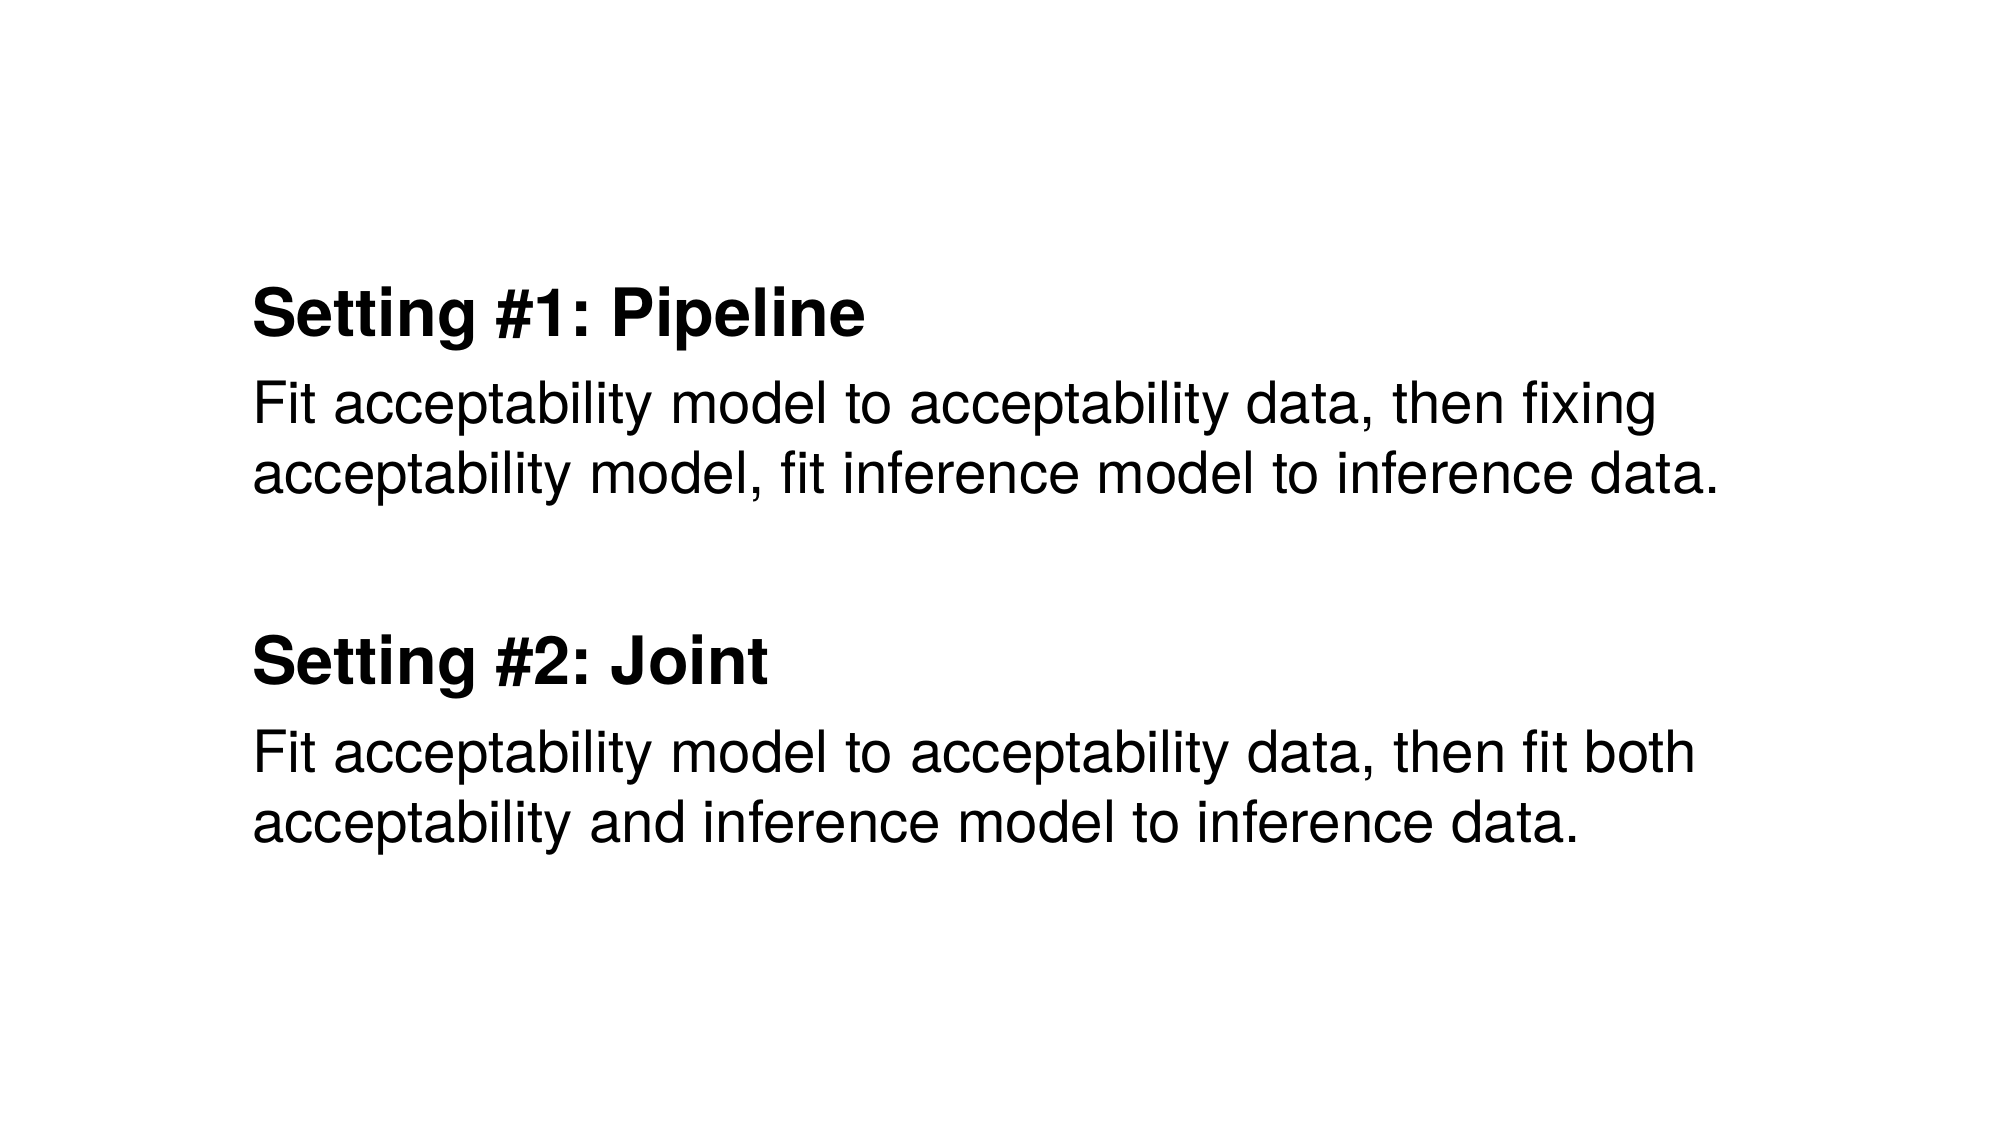

Setting #1: Pipeline
Fit acceptability model to acceptability data, then fixing acceptability model, fit inference model to inference data.
Setting #2: Joint
Fit acceptability model to acceptability data, then fit both acceptability and inference model to inference data.